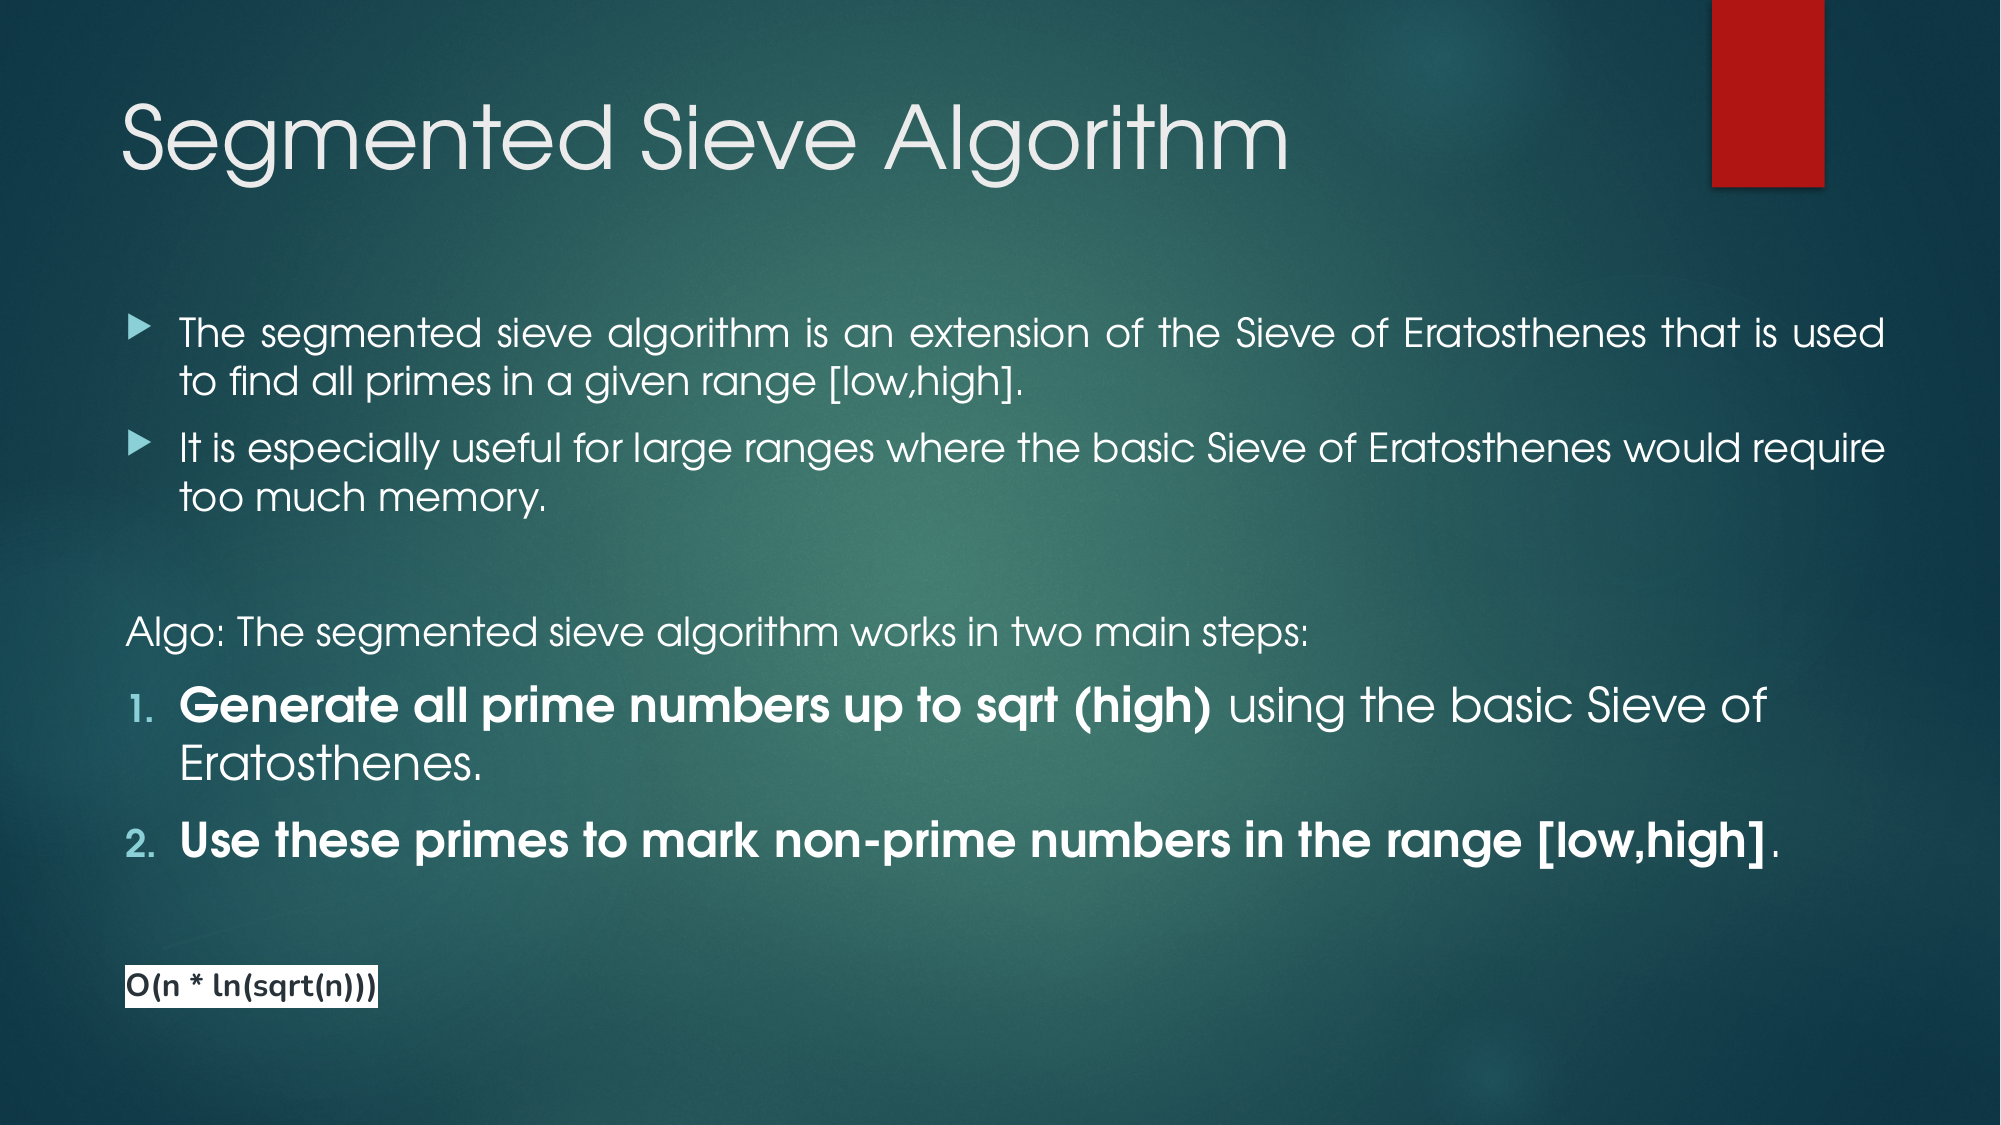

# Segmented Sieve Algorithm
The segmented sieve algorithm is an extension of the Sieve of Eratosthenes that is used to find all primes in a given range [low,high].
It is especially useful for large ranges where the basic Sieve of Eratosthenes would require too much memory.

Algo: The segmented sieve algorithm works in two main steps:
Generate all prime numbers up to sqrt (high)​ using the basic Sieve of Eratosthenes.
Use these primes to mark non-prime numbers in the range [low,high].

O(n * ln(sqrt(n)))